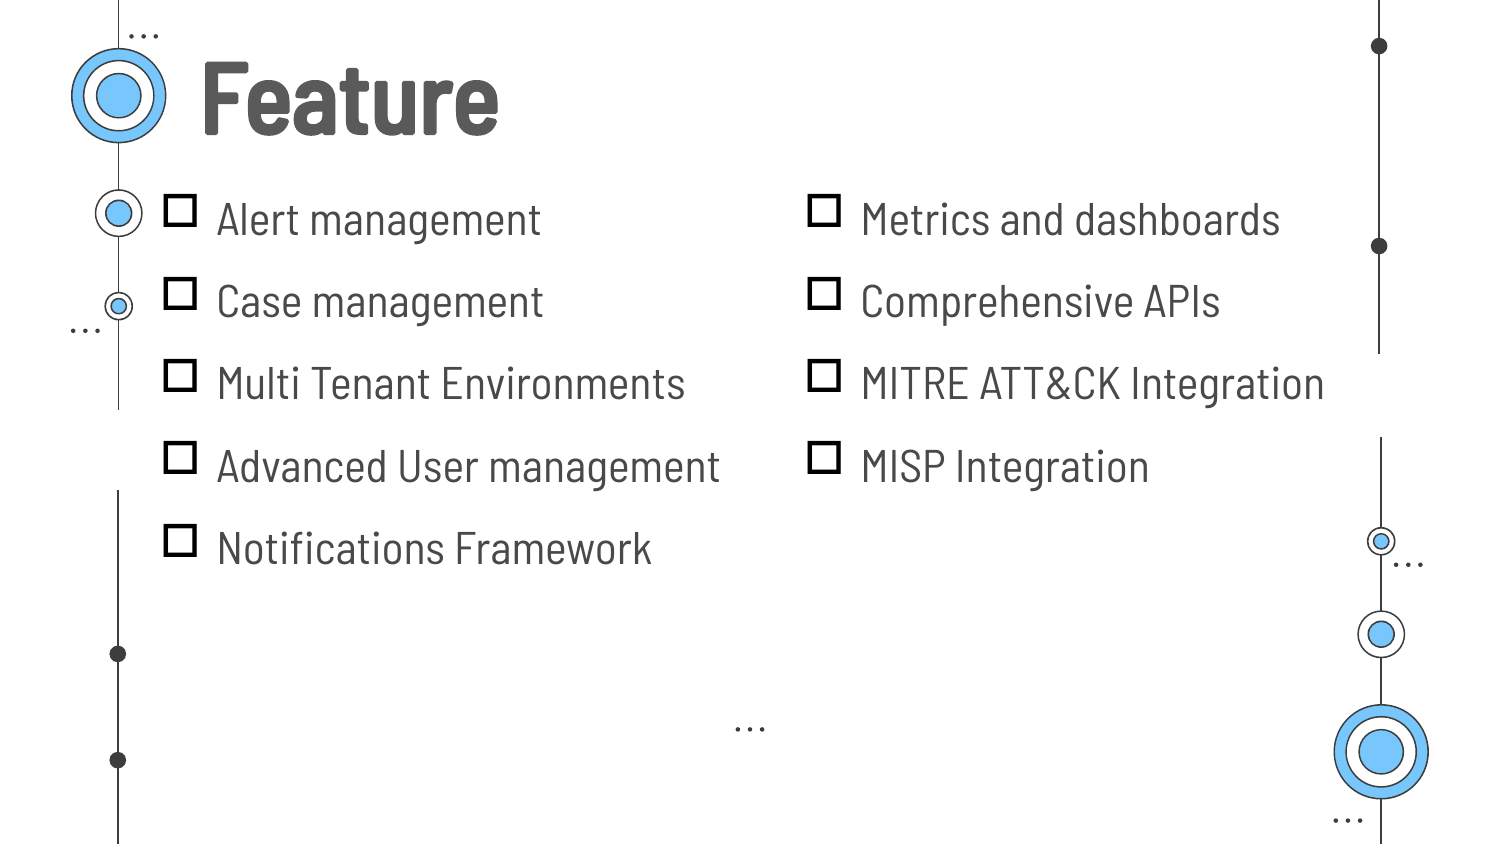

Feature
Alert management
Case management
Multi Tenant Environments
Advanced User management
Notifications Framework
Metrics and dashboards
Comprehensive APIs
MITRE ATT&CK Integration
MISP Integration